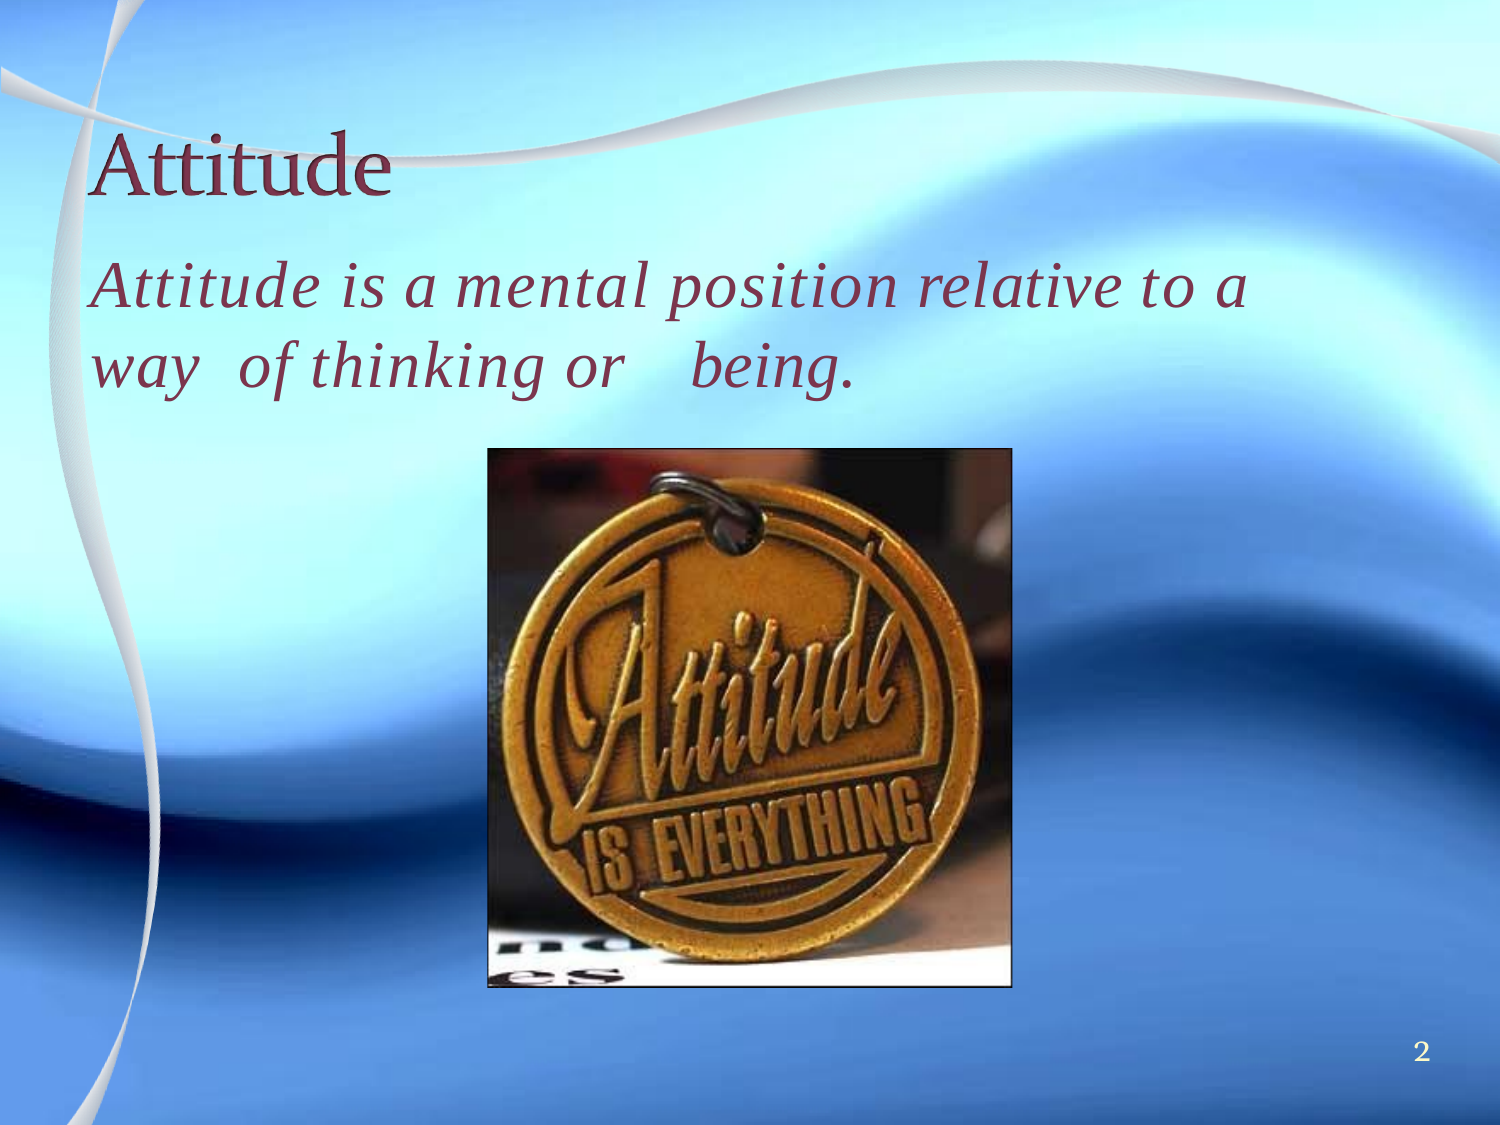

# Attitude is a mental position relative to a way  of thinking or	being.

2